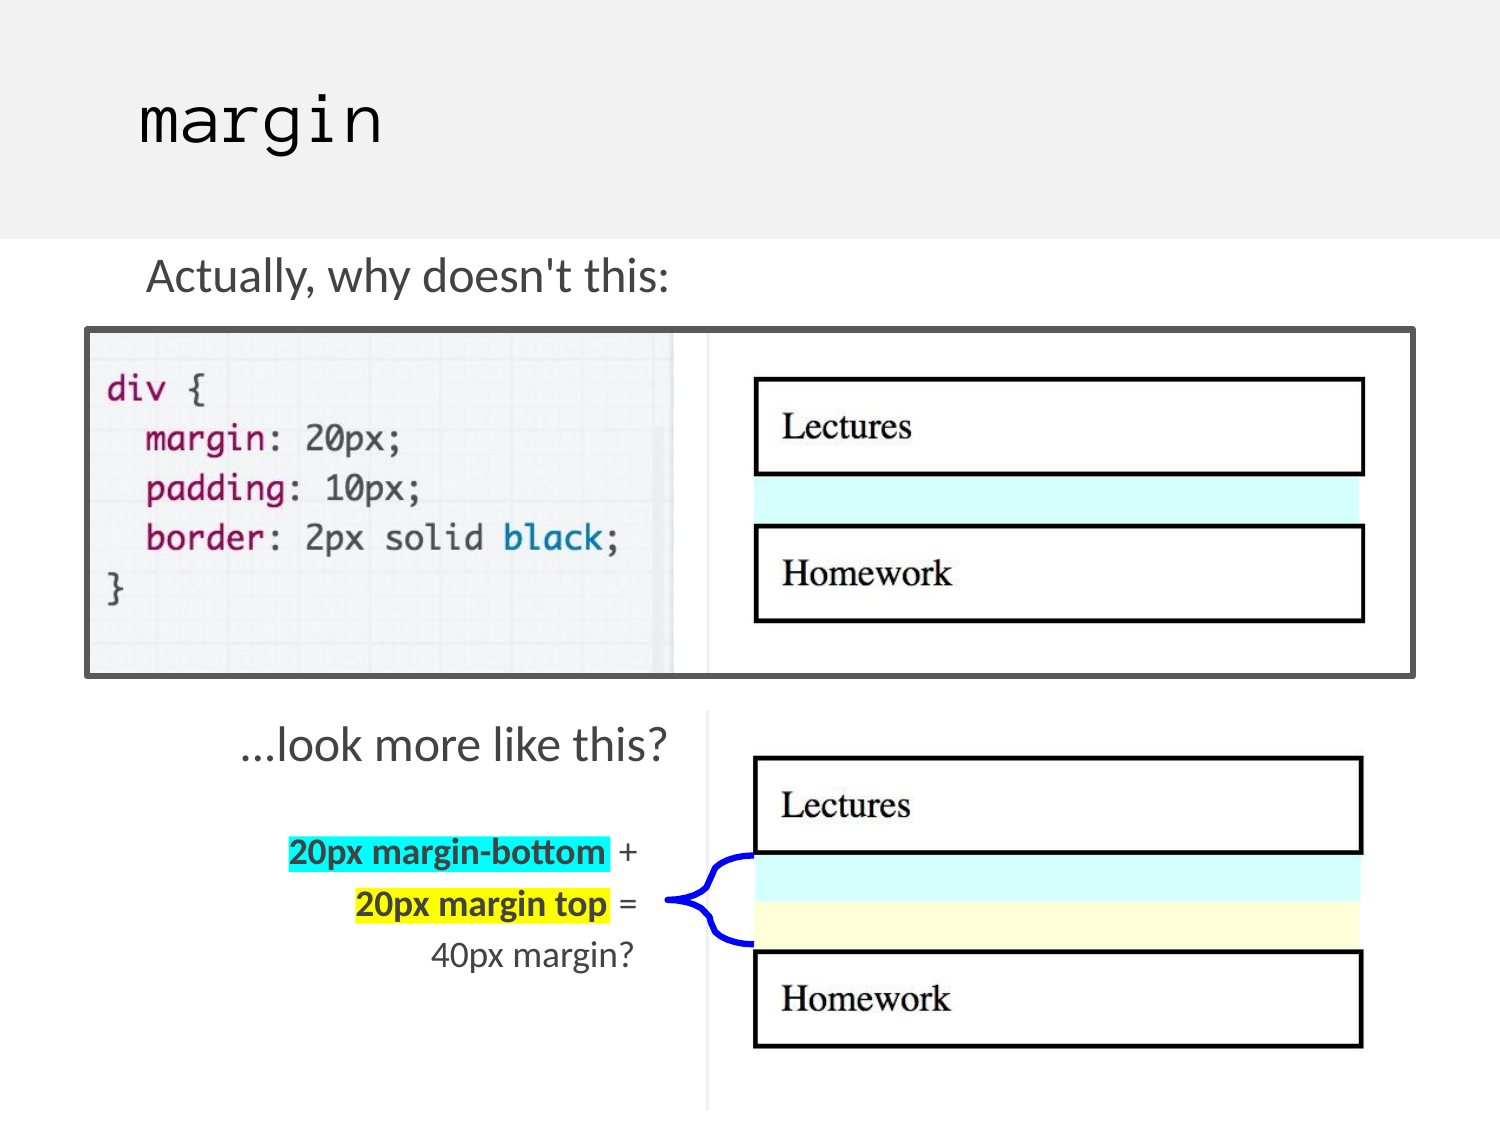

# margin
Actually, why doesn't this:

...look more like this?

+
=
20px margin-bottom
20px margin top
40px margin?